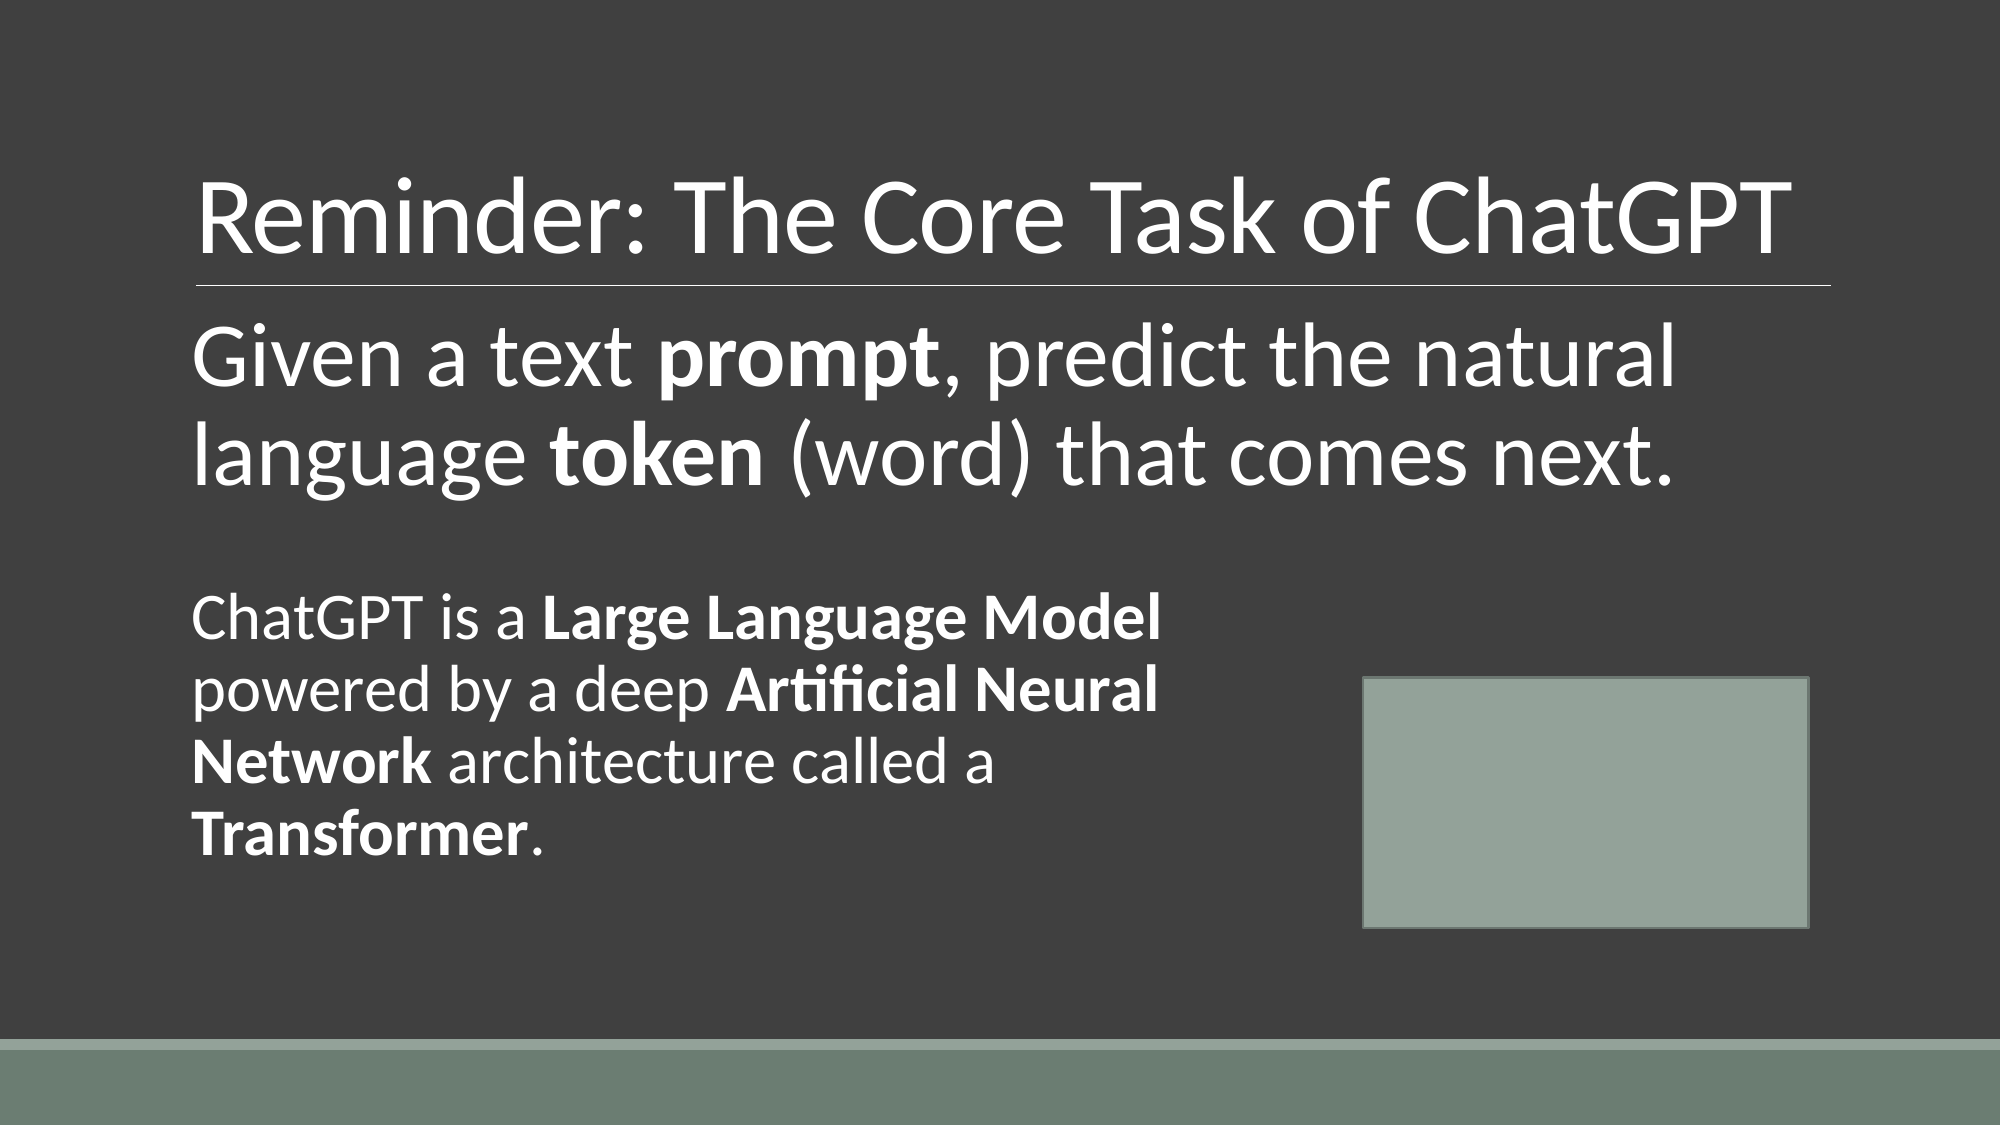

# Reminder: The Core Task of ChatGPT
Given a text prompt, predict the natural language token (word) that comes next.

ChatGPT is a Large Language Model
powered by a deep Artificial Neural
Network architecture called a
Transformer.